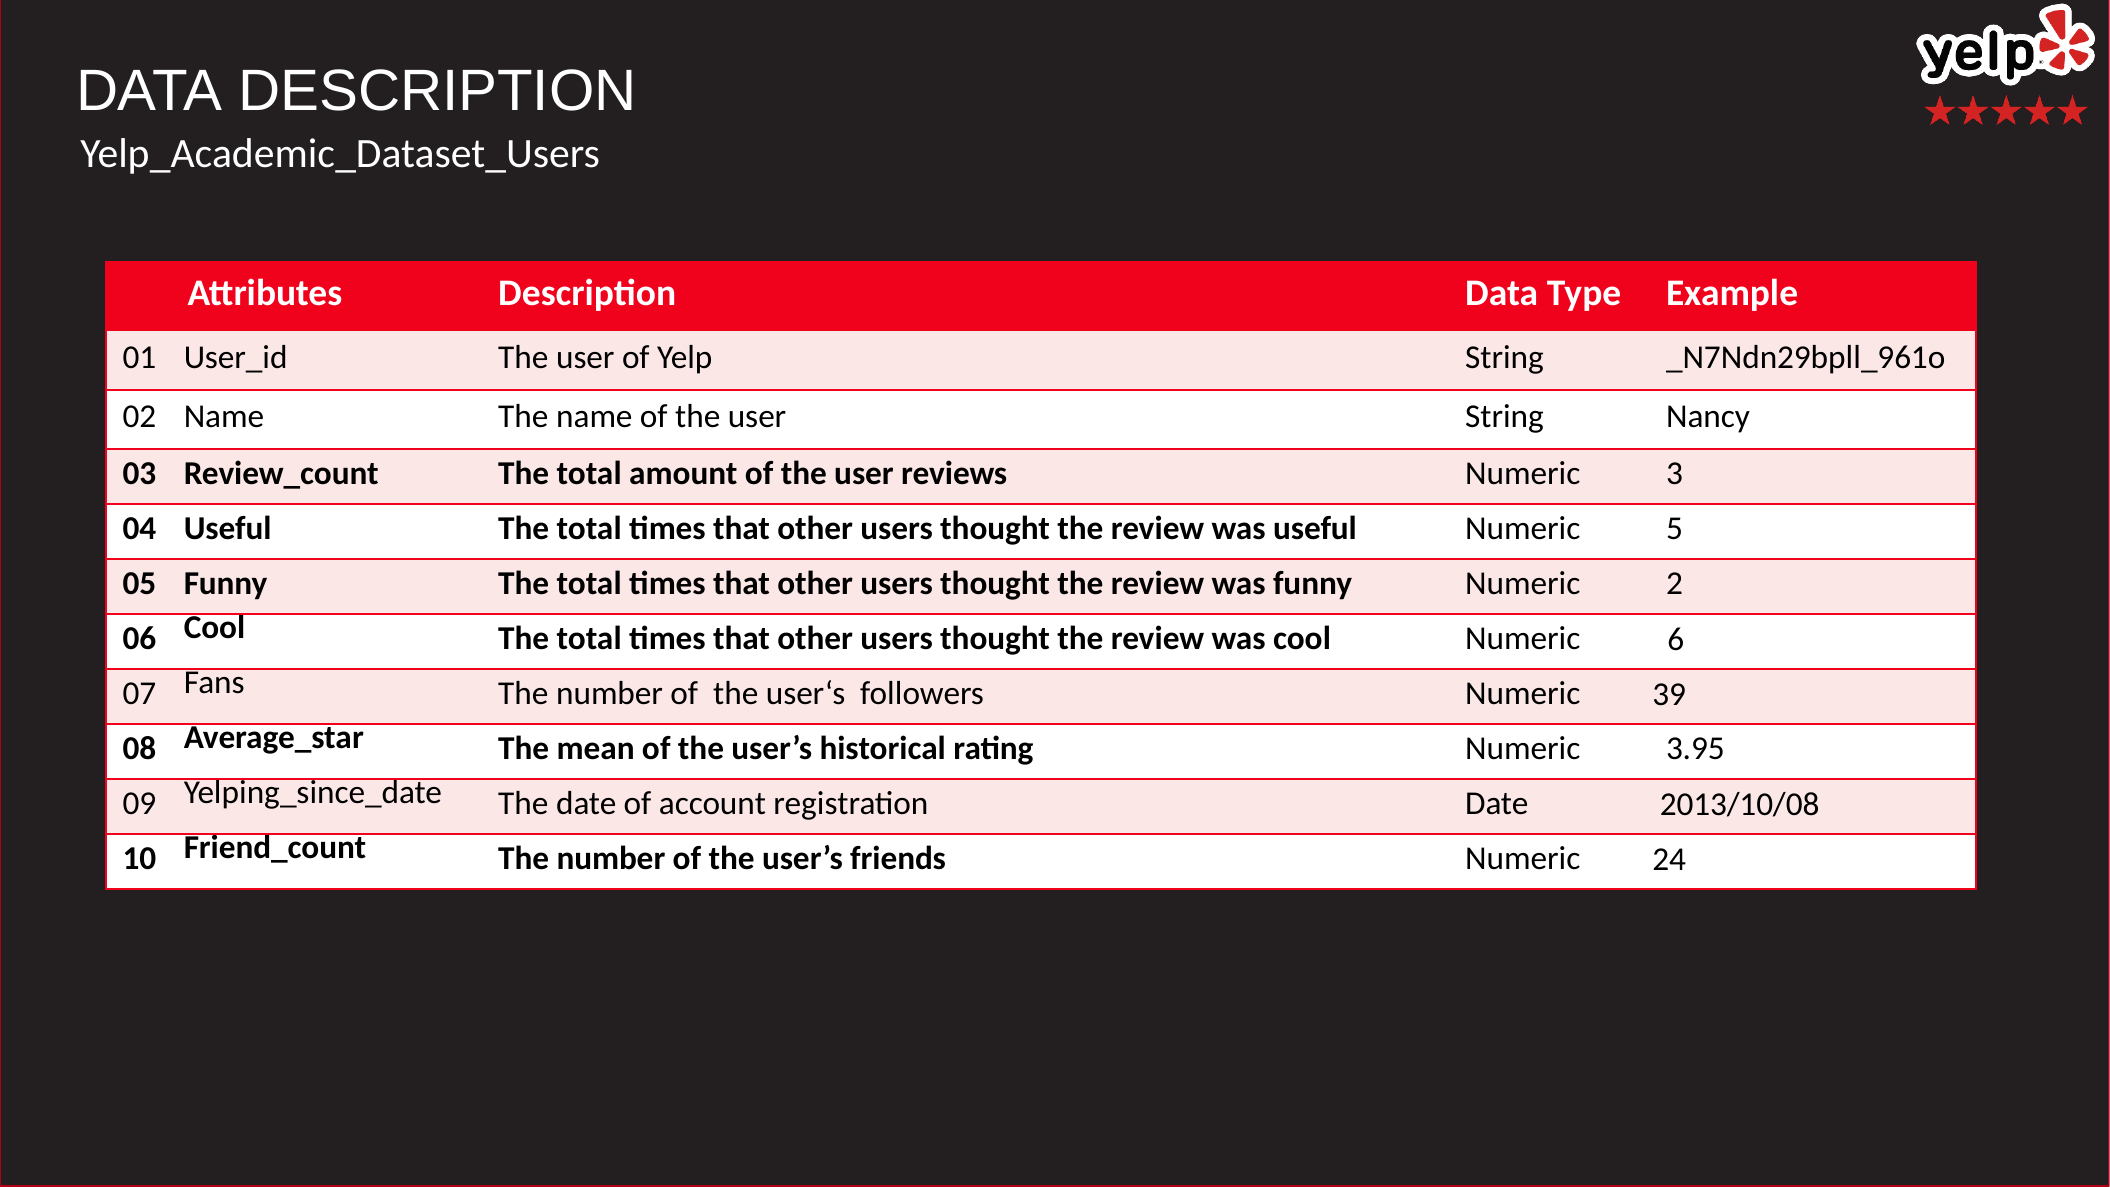

DATA DESCRIPTION
Yelp_Academic_Dataset_Users
|  | Attributes | Description | Data Type | Example |
| --- | --- | --- | --- | --- |
| 01 | User\_id | The user of Yelp | String | \_N7Ndn29bpll\_961o |
| 02 | Name | The name of the user | String | Nancy |
| 03 | Review\_count | The total amount of the user reviews | Numeric | 3 |
| 04 | Useful | The total times that other users thought the review was useful | Numeric | 5 |
| 05 | Funny | The total times that other users thought the review was funny | Numeric | 2 |
| 06 | Cool | The total times that other users thought the review was cool | Numeric | 6 |
| 07 | Fans | The number of the user‘s followers | Numeric | 39 |
| 08 | Average\_star | The mean of the user’s historical rating | Numeric | 3.95 |
| 09 | Yelping\_since\_date | The date of account registration | Date | 2013/10/08 |
| 10 | Friend\_count | The number of the user’s friends | Numeric | 24 |